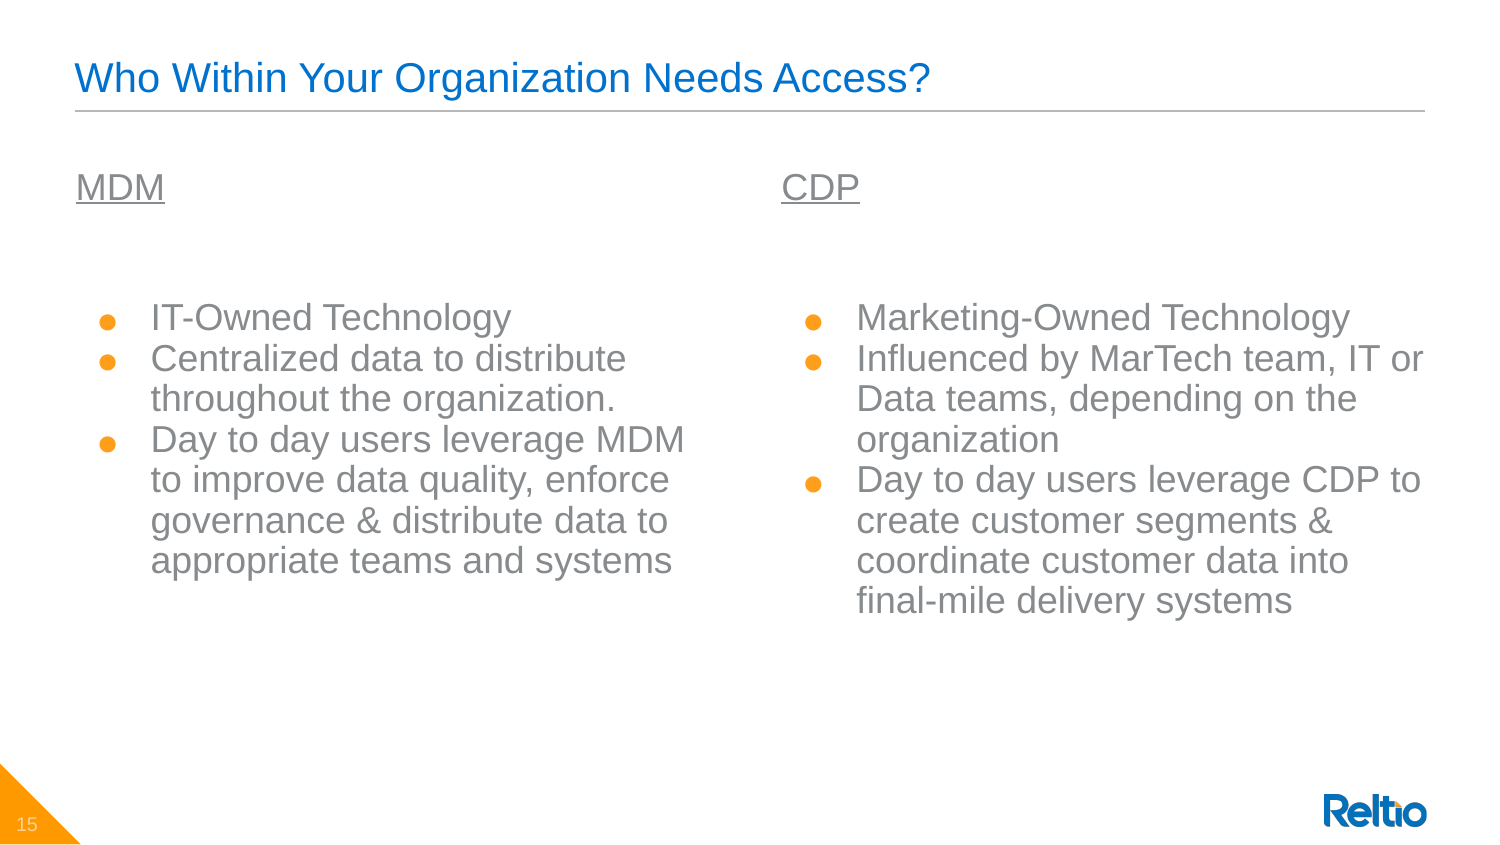

# Who Within Your Organization Needs Access?
MDM

IT-Owned Technology
Centralized data to distribute throughout the organization.
Day to day users leverage MDM to improve data quality, enforce governance & distribute data to appropriate teams and systems
CDP

Marketing-Owned Technology
Influenced by MarTech team, IT or Data teams, depending on the organization
Day to day users leverage CDP to create customer segments & coordinate customer data into final-mile delivery systems